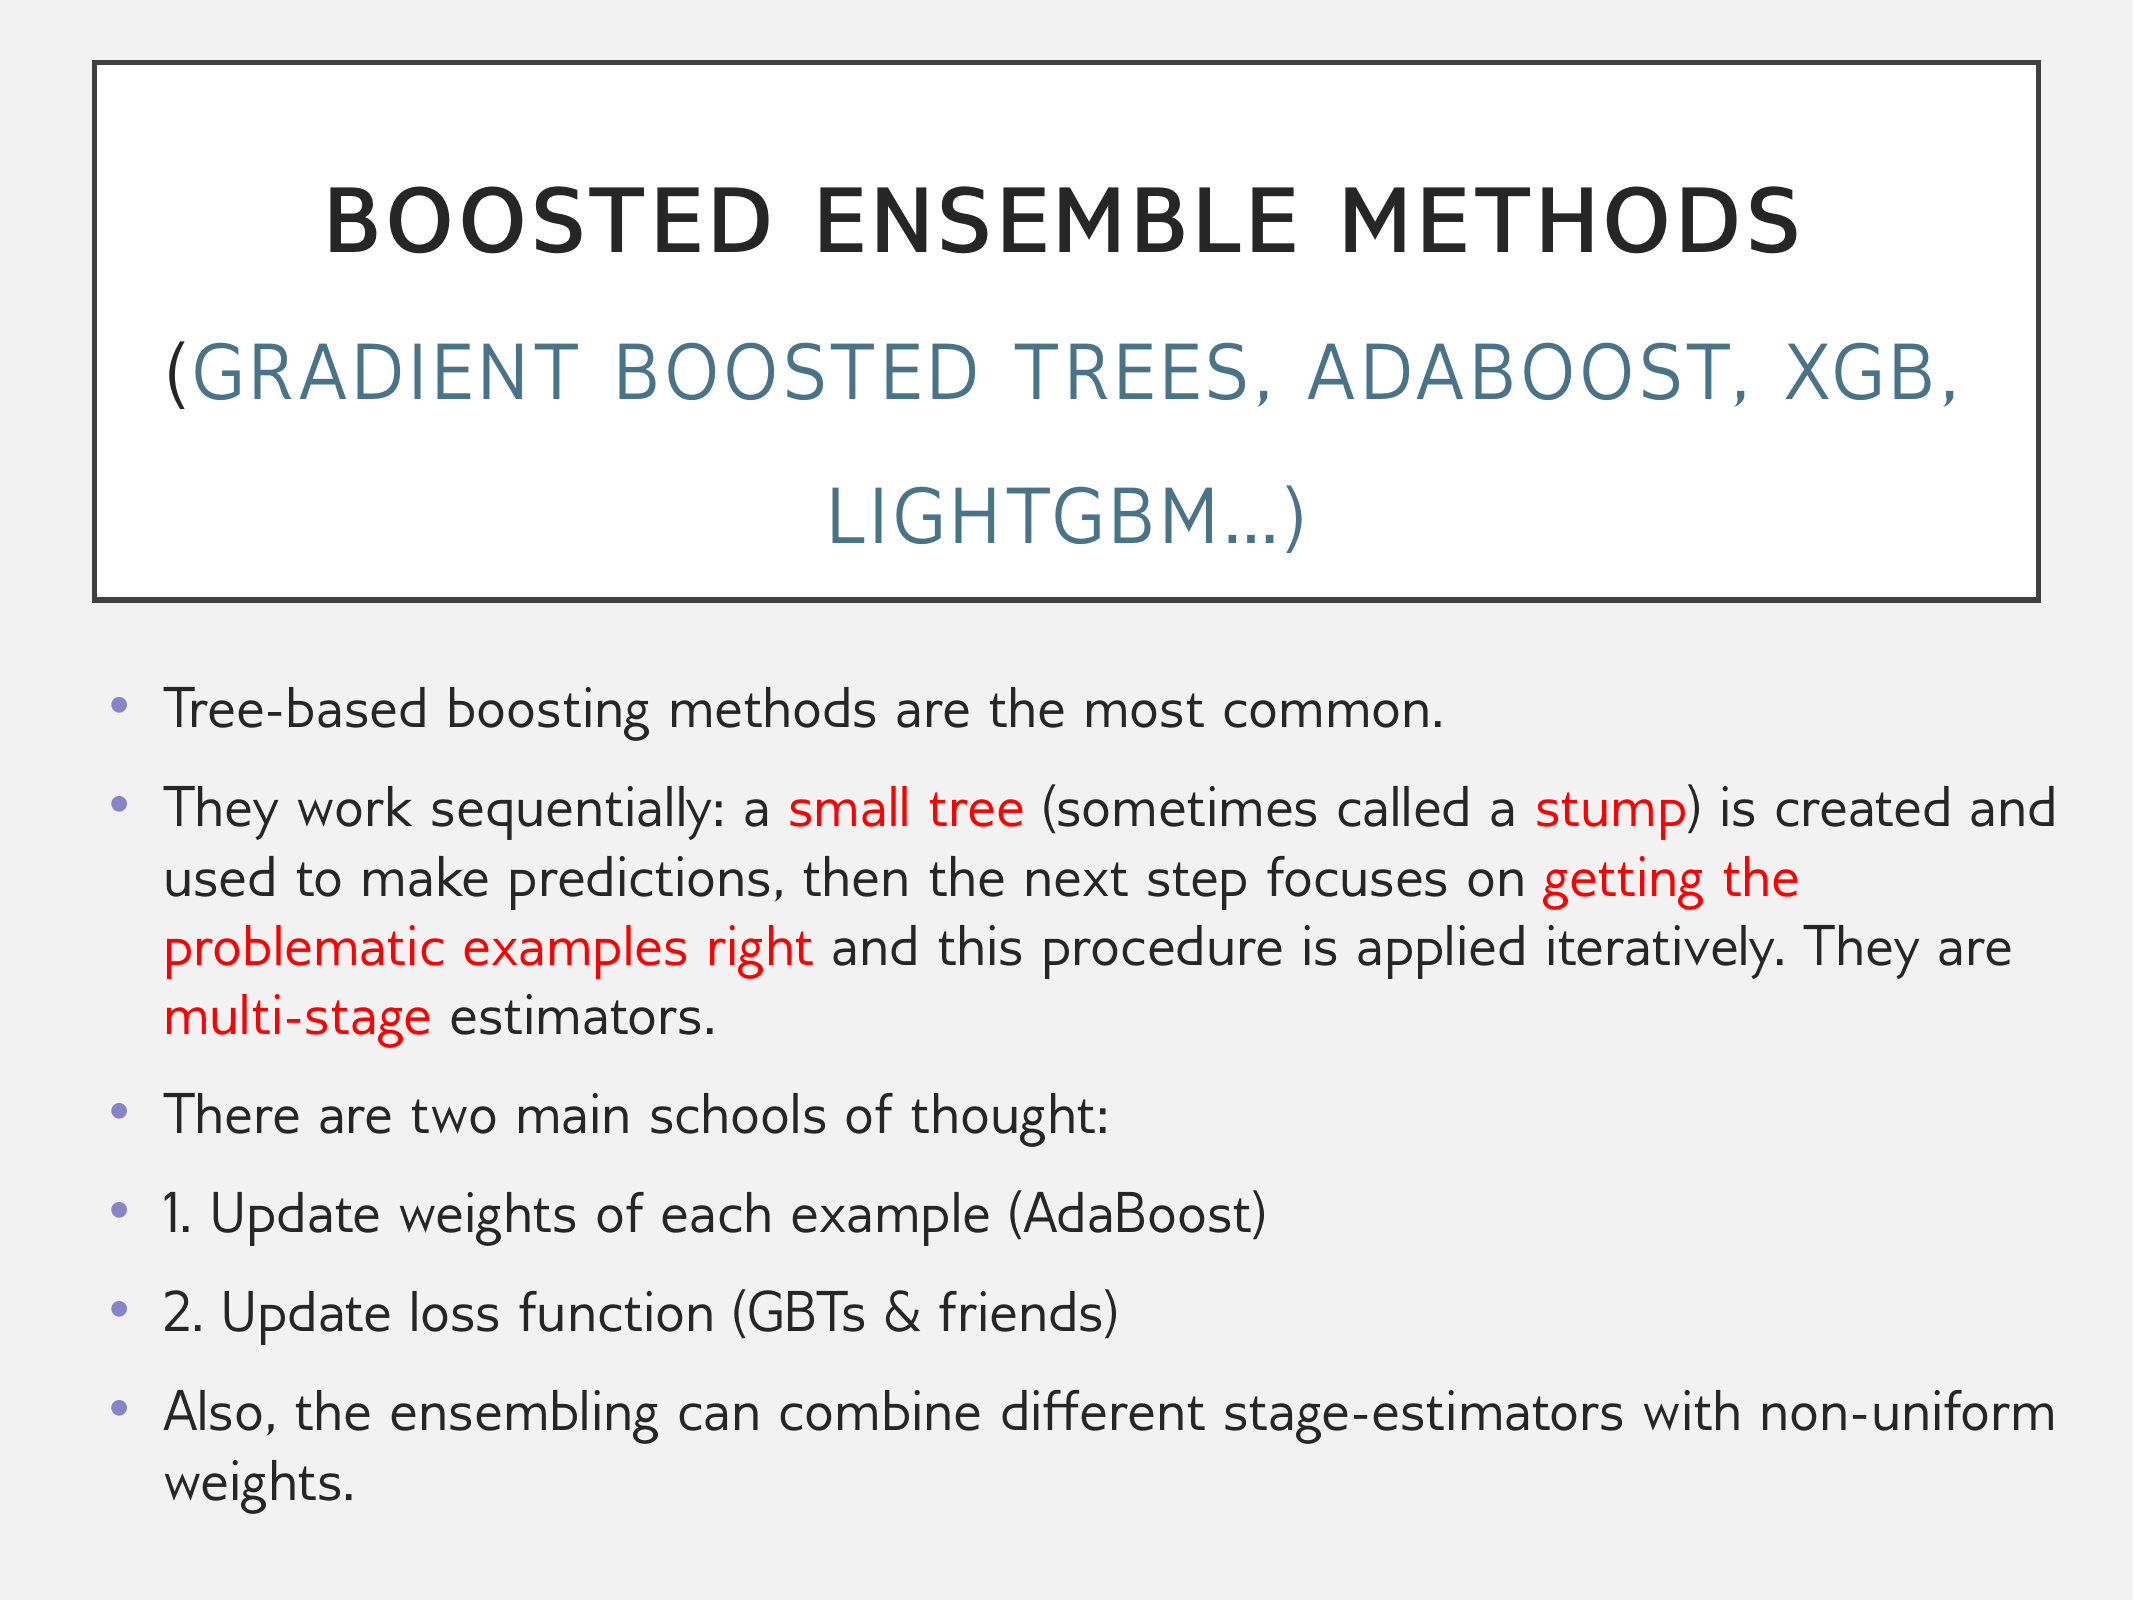

# Boosted ensemble methods (Gradient Boosted Trees, AdaBoost, XGB, LIGHTGBM…)
Tree-based boosting methods are the most common.
They work sequentially: a small tree (sometimes called a stump) is created and used to make predictions, then the next step focuses on getting the problematic examples right and this procedure is applied iteratively. They are multi-stage estimators.
There are two main schools of thought:
1. Update weights of each example (AdaBoost)
2. Update loss function (GBTs & friends)
Also, the ensembling can combine different stage-estimators with non-uniform weights.